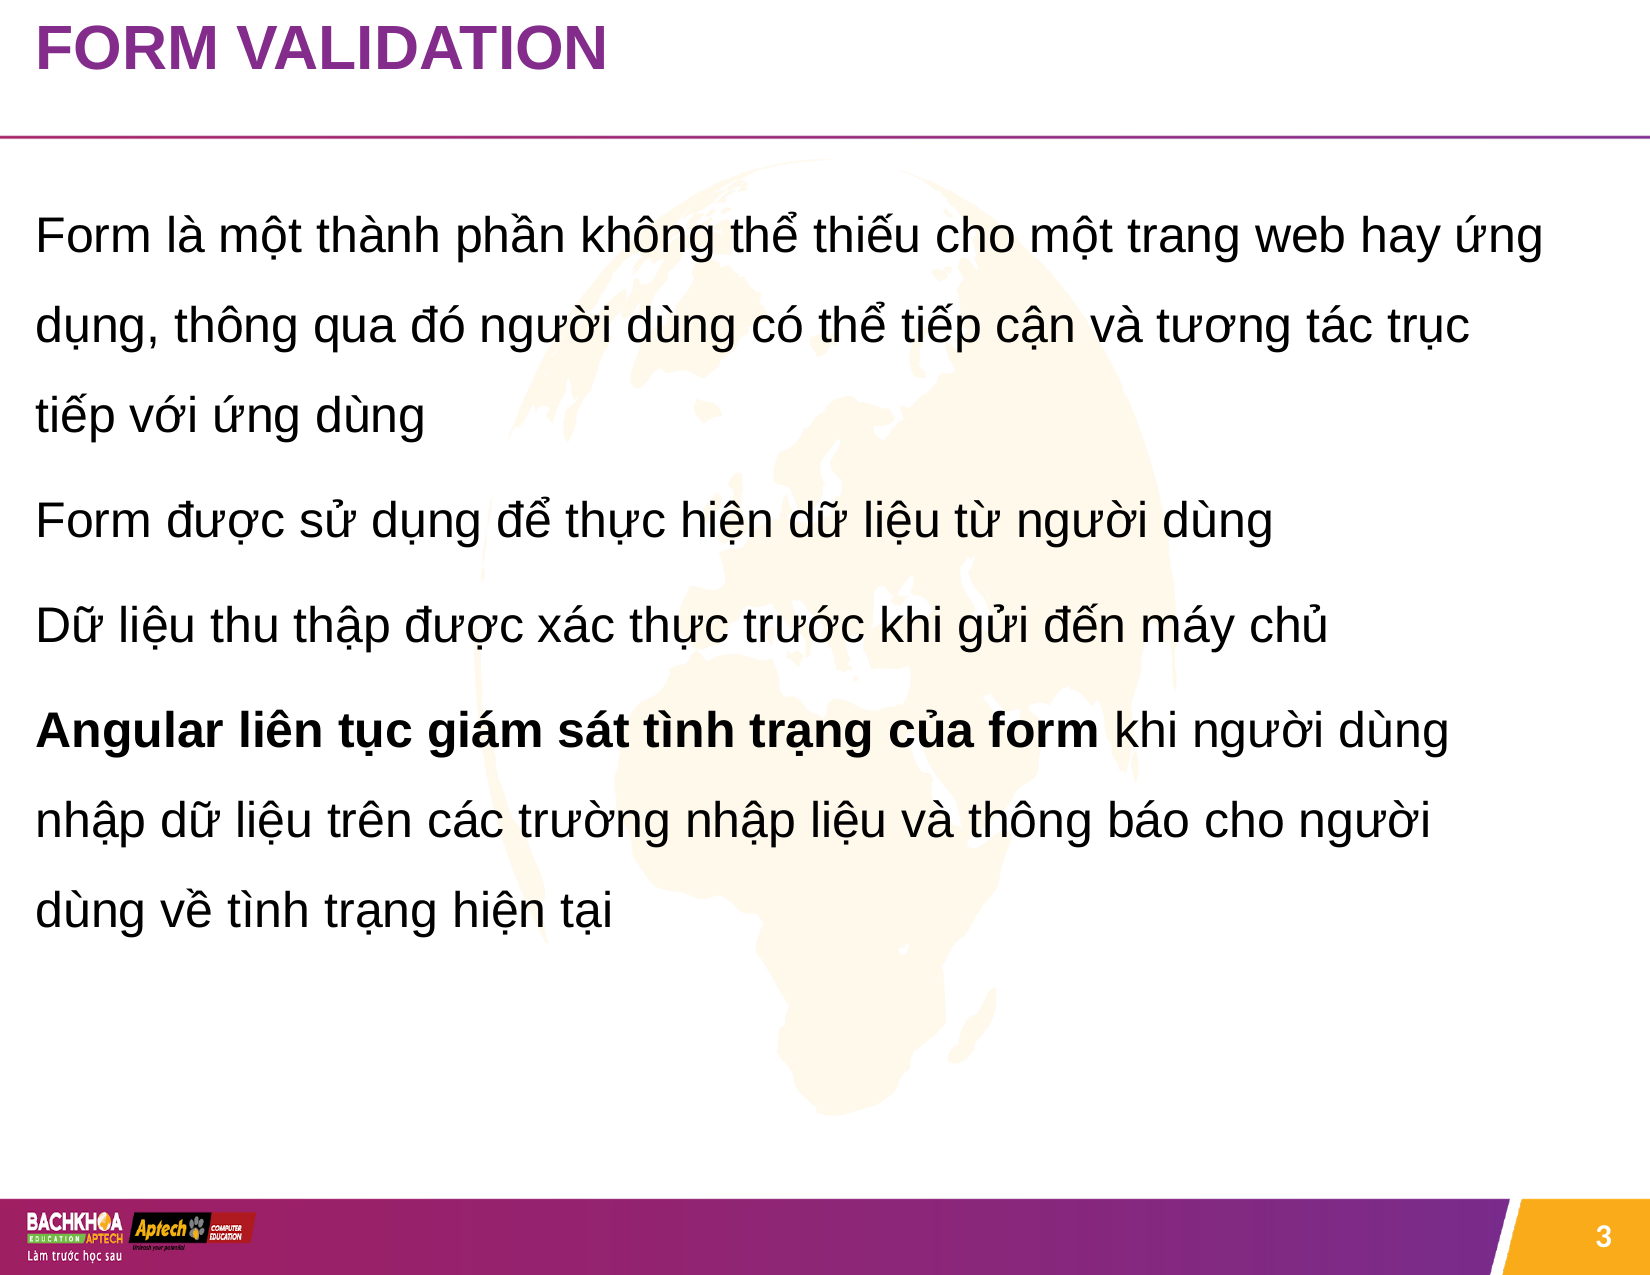

FORM VALIDATION
Form là một thành phần không thể thiếu cho một trang web hay ứng dụng, thông qua đó người dùng có thể tiếp cận và tương tác trục tiếp với ứng dùng
Form được sử dụng để thực hiện dữ liệu từ người dùng
Dữ liệu thu thập được xác thực trước khi gửi đến máy chủ
Angular liên tục giám sát tình trạng của form khi người dùng nhập dữ liệu trên các trường nhập liệu và thông báo cho người dùng về tình trạng hiện tại
3